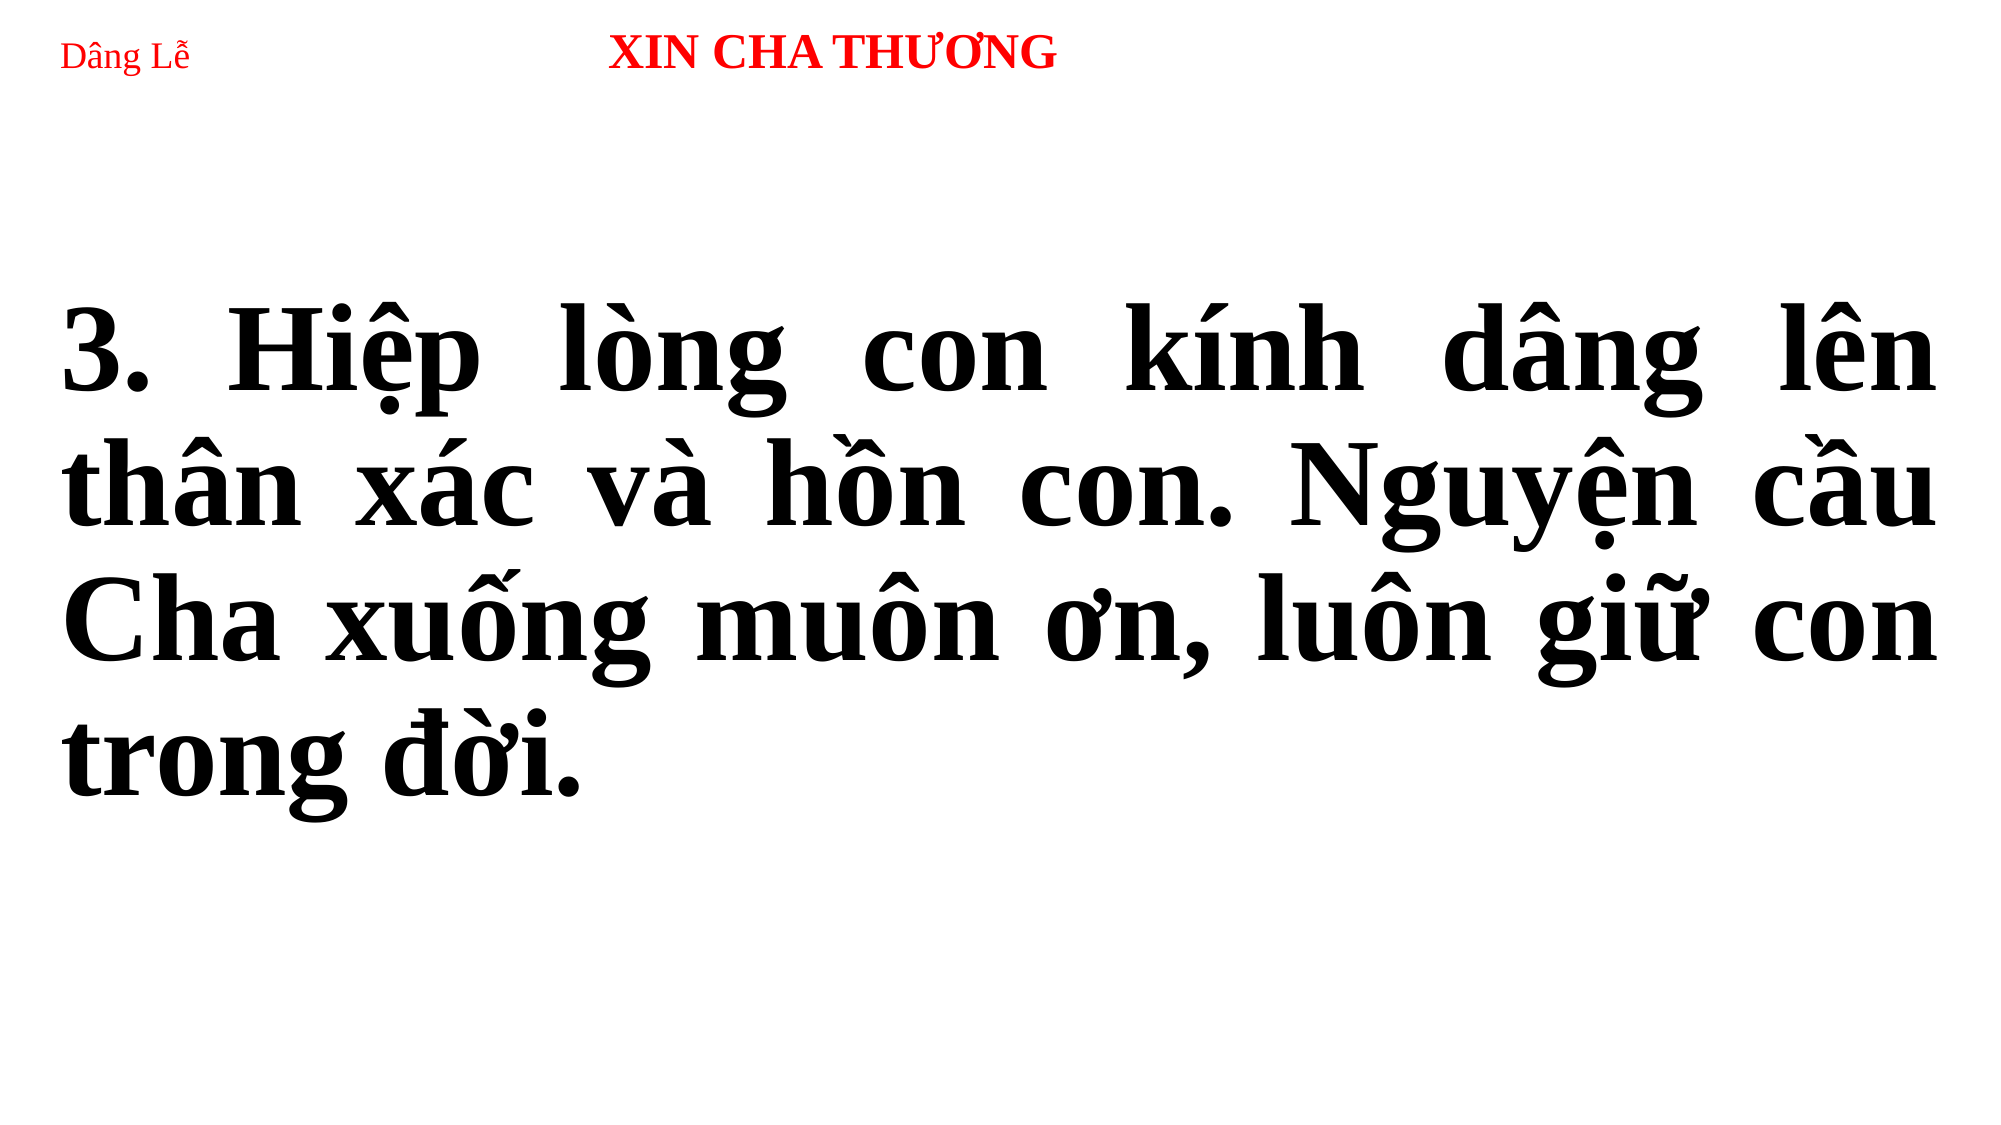

# Dâng Lễ                                            XIN CHA THƯƠNG
3. Hiệp lòng con kính dâng lên thân xác và hồn con. Nguyện cầu Cha xuống muôn ơn, luôn giữ con trong đời.